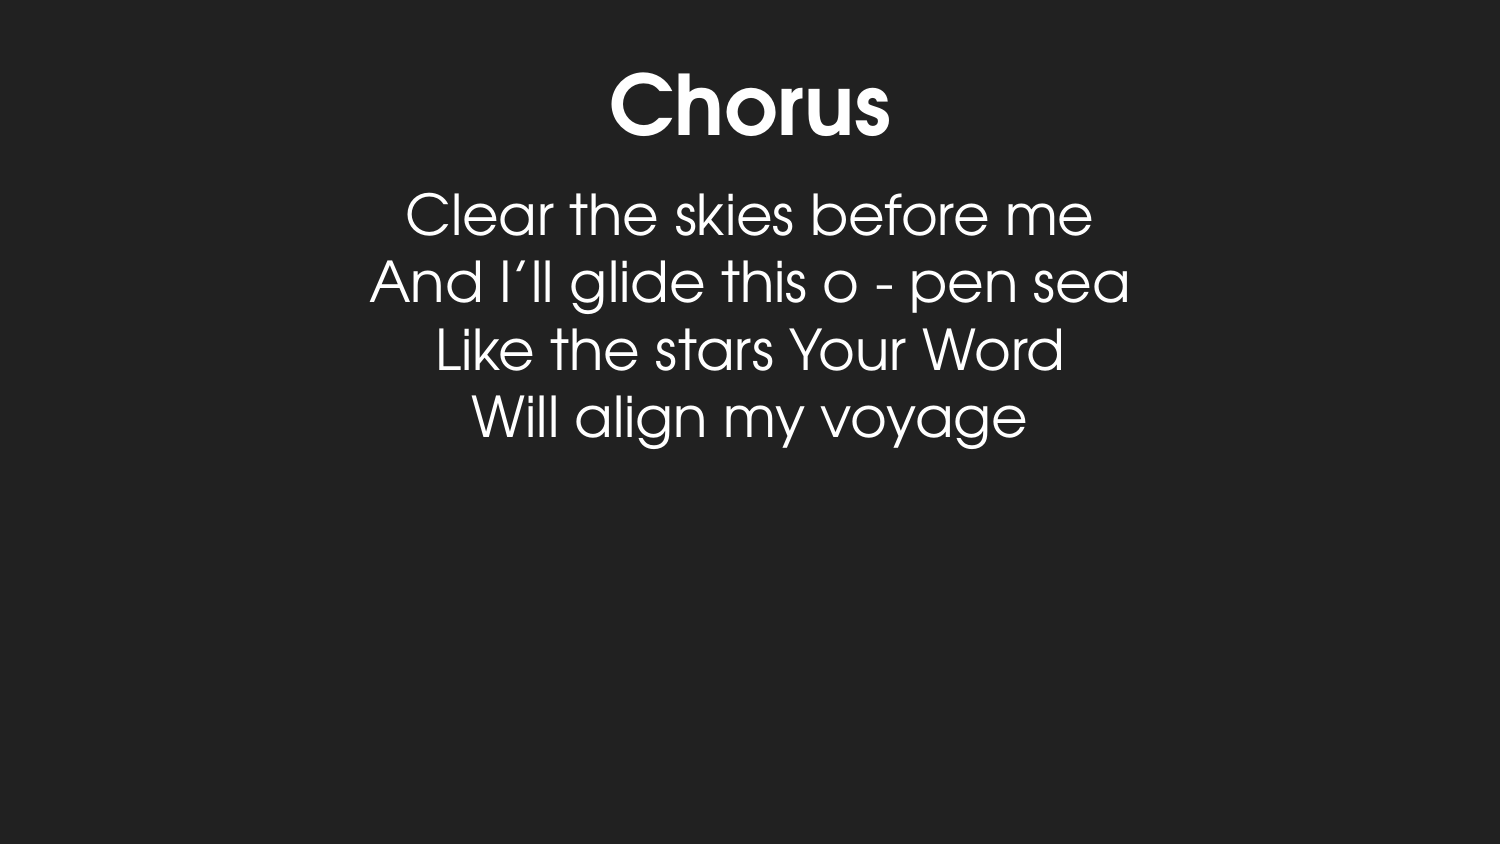

Chorus
Clear the skies before me
And I’ll glide this o - pen sea
Like the stars Your Word
Will align my voyage